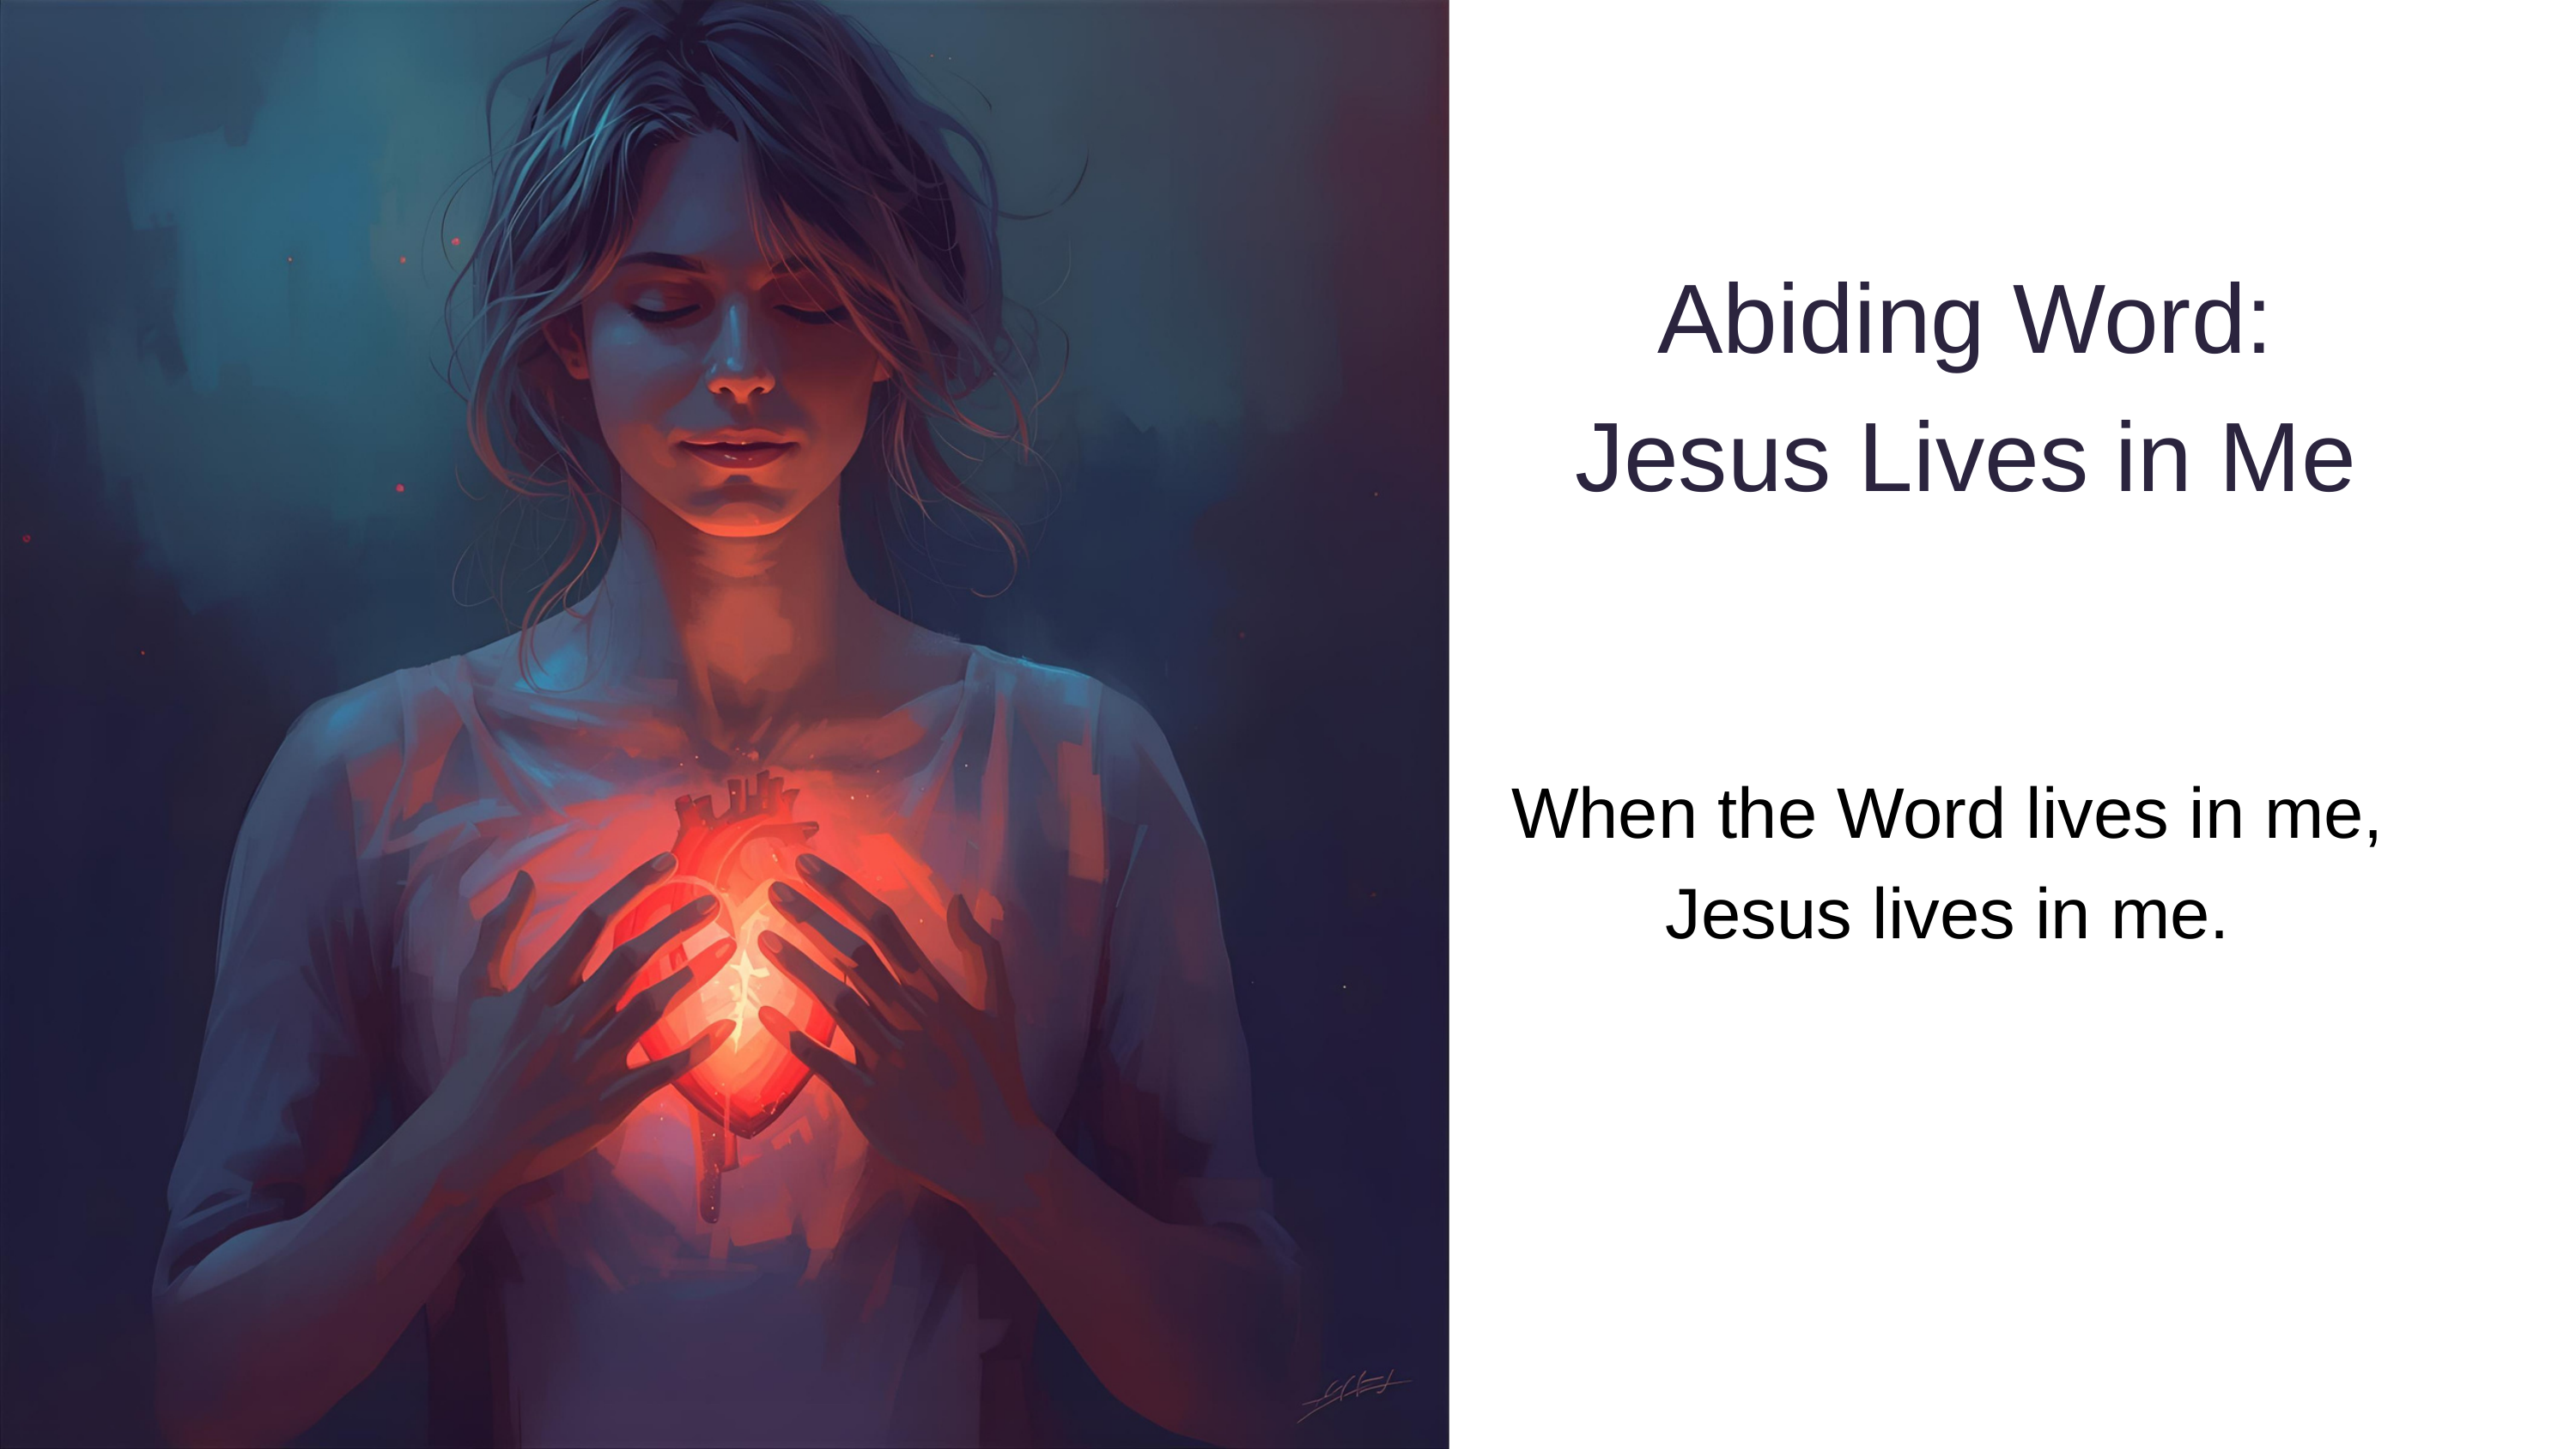

Abiding Word: Jesus Lives in Me
When the Word lives in me, Jesus lives in me.